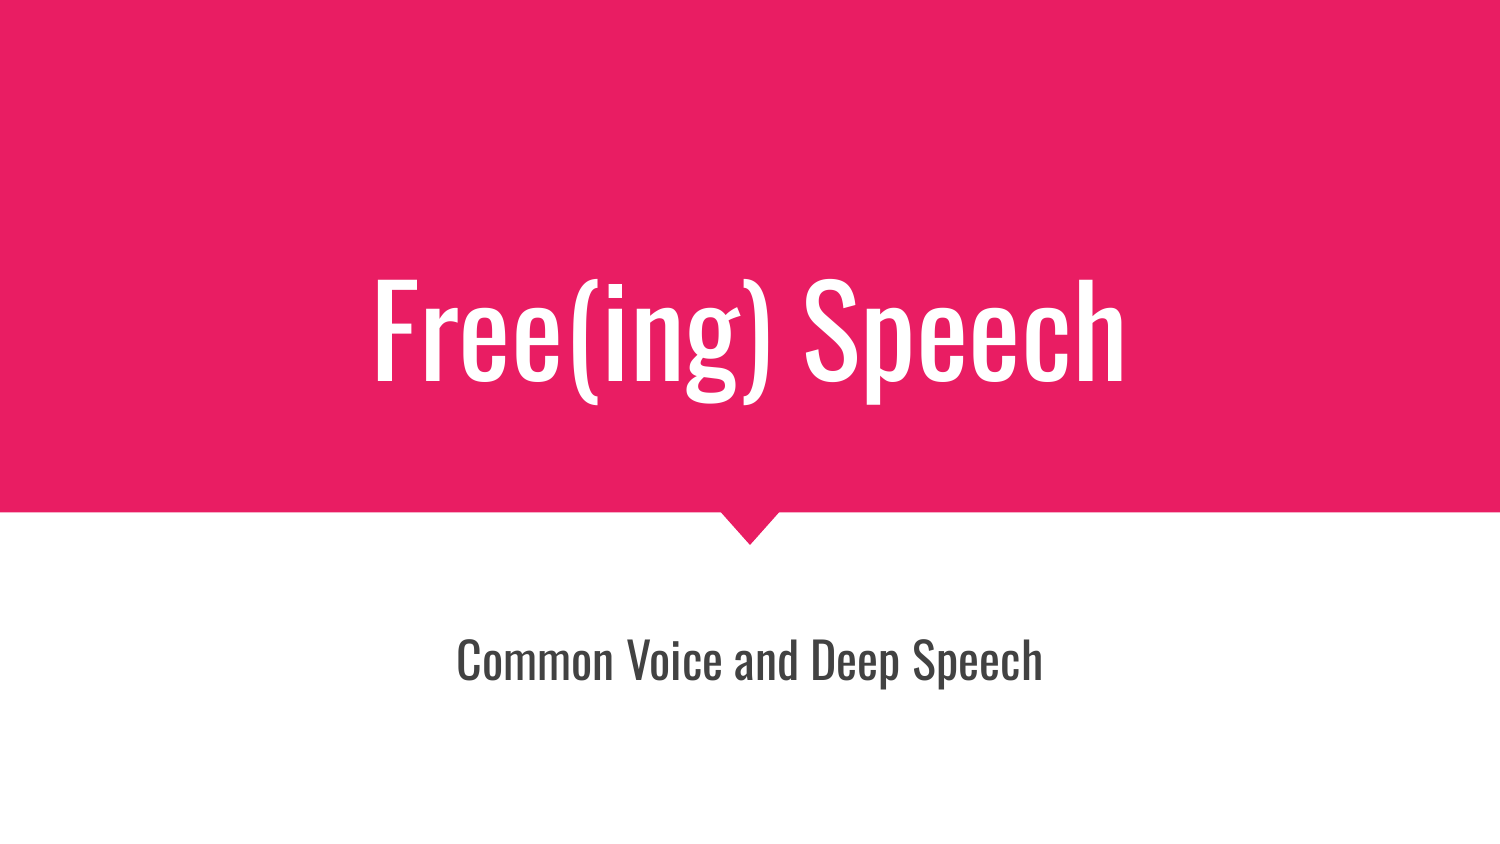

# Free(ing) Speech
Common Voice and Deep Speech